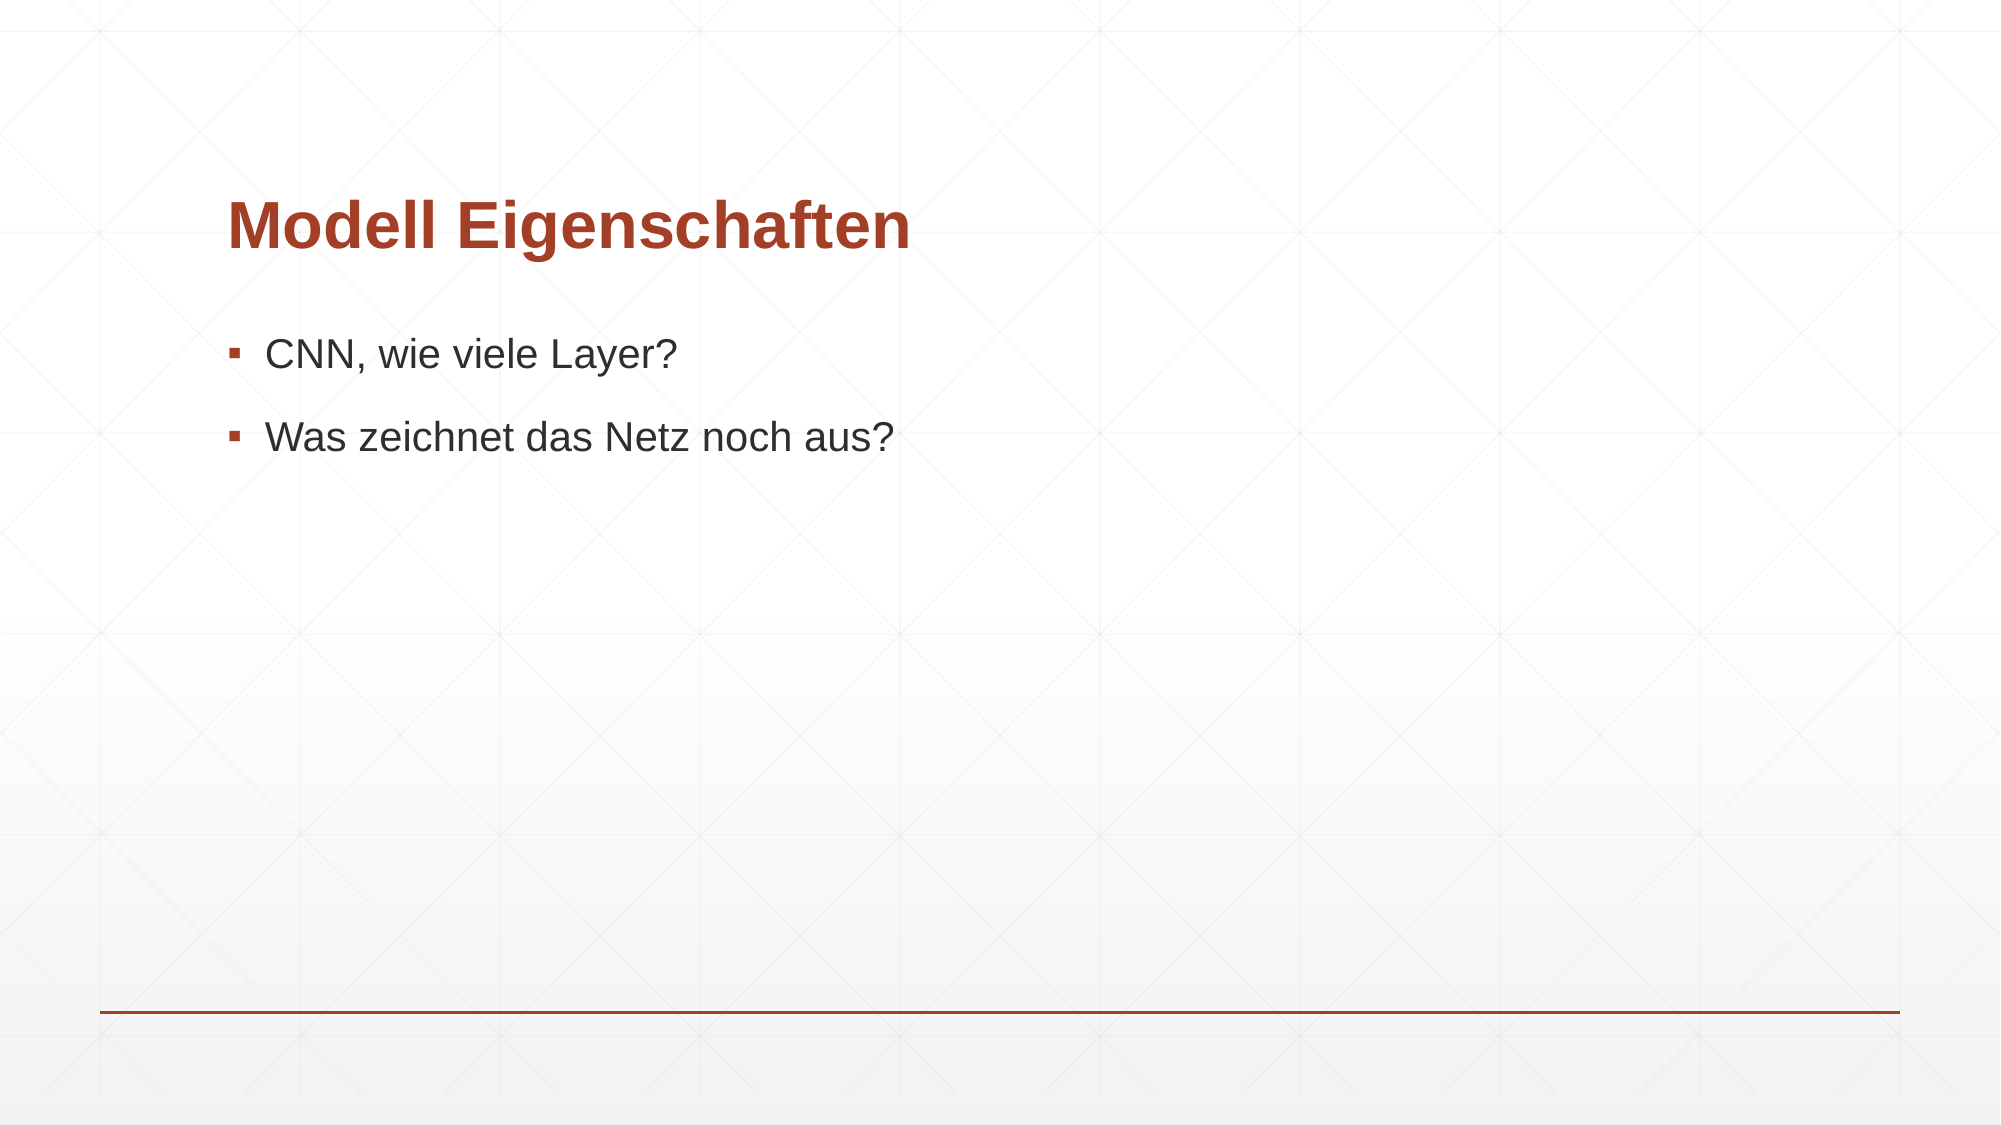

# Modell Eigenschaften
CNN, wie viele Layer?
Was zeichnet das Netz noch aus?